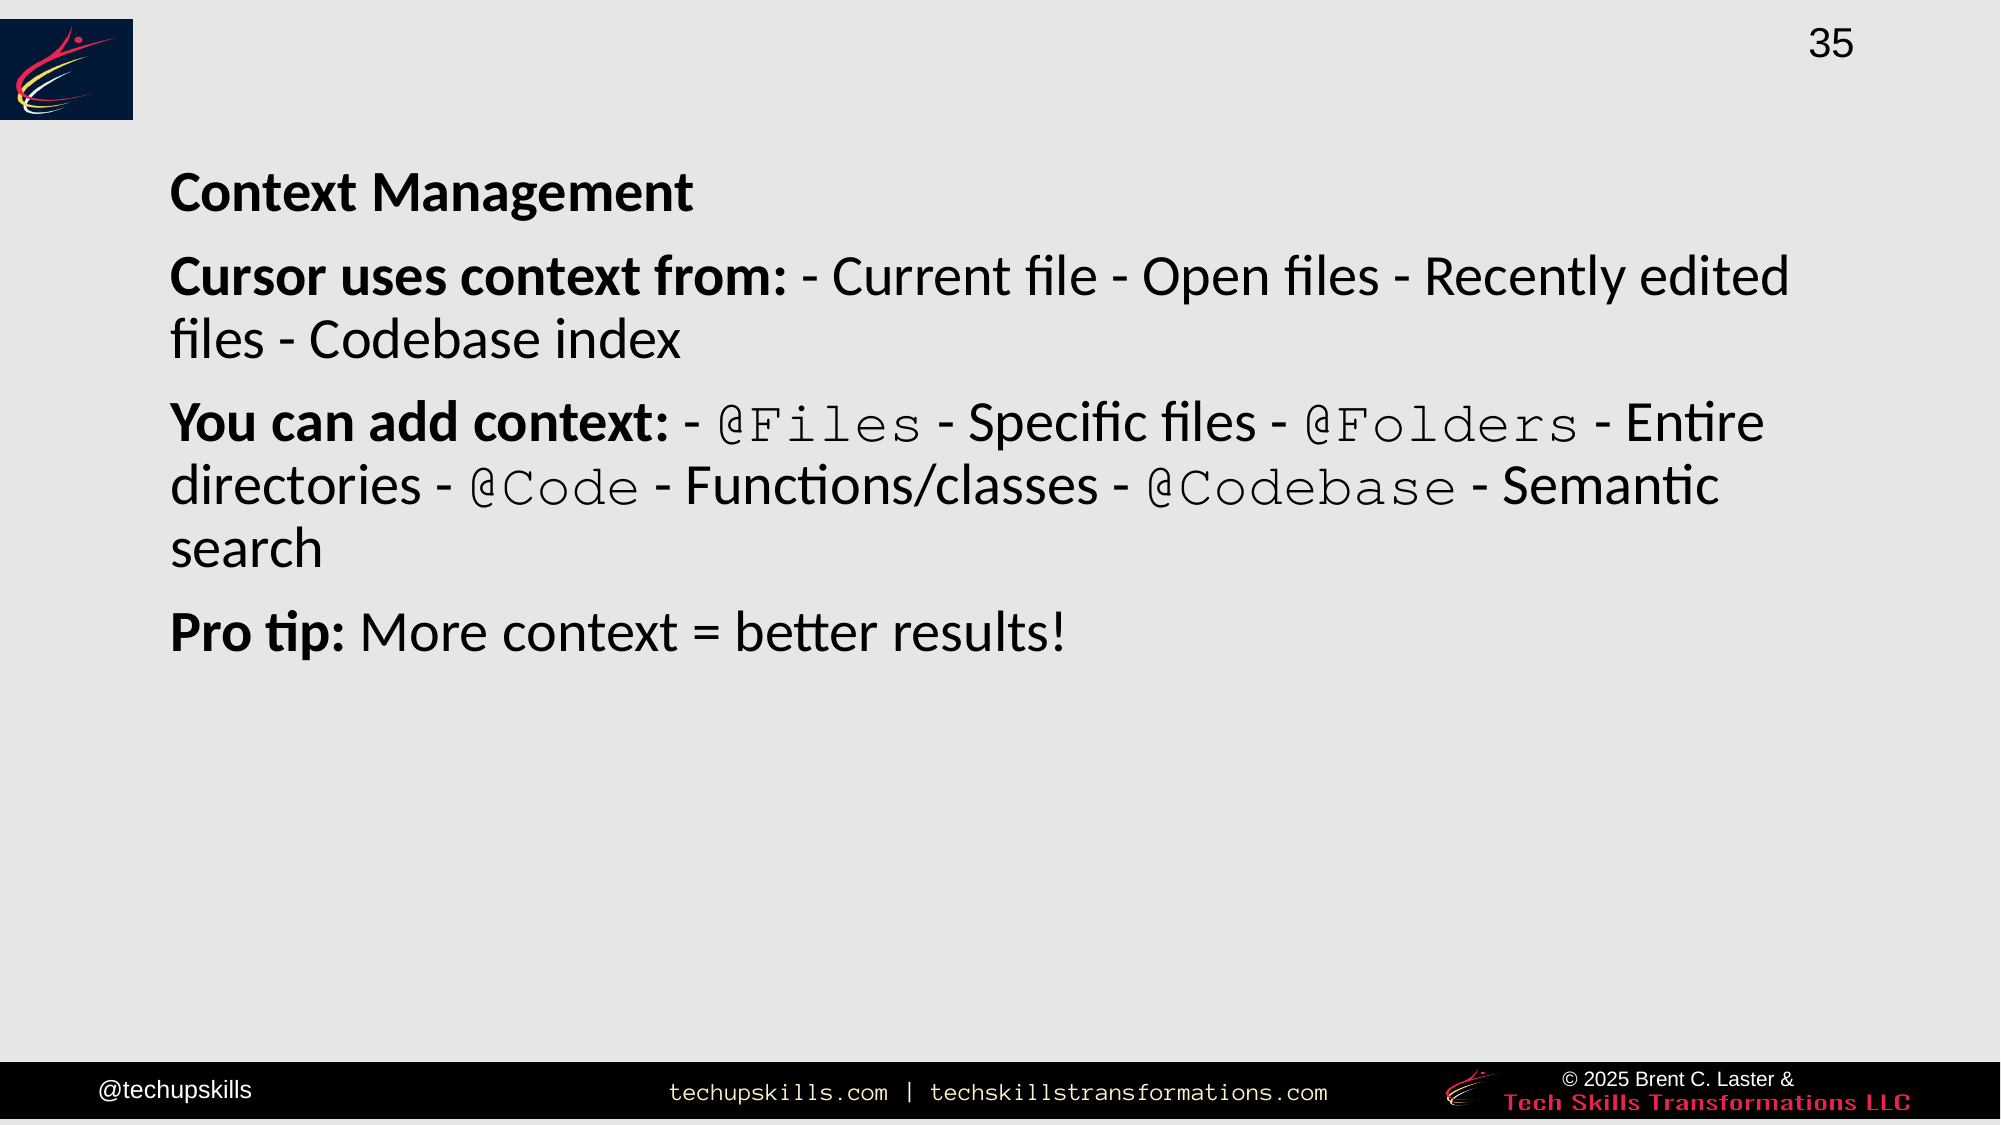

Context Management
Cursor uses context from: - Current file - Open files - Recently edited files - Codebase index
You can add context: - @Files - Specific files - @Folders - Entire directories - @Code - Functions/classes - @Codebase - Semantic search
Pro tip: More context = better results!